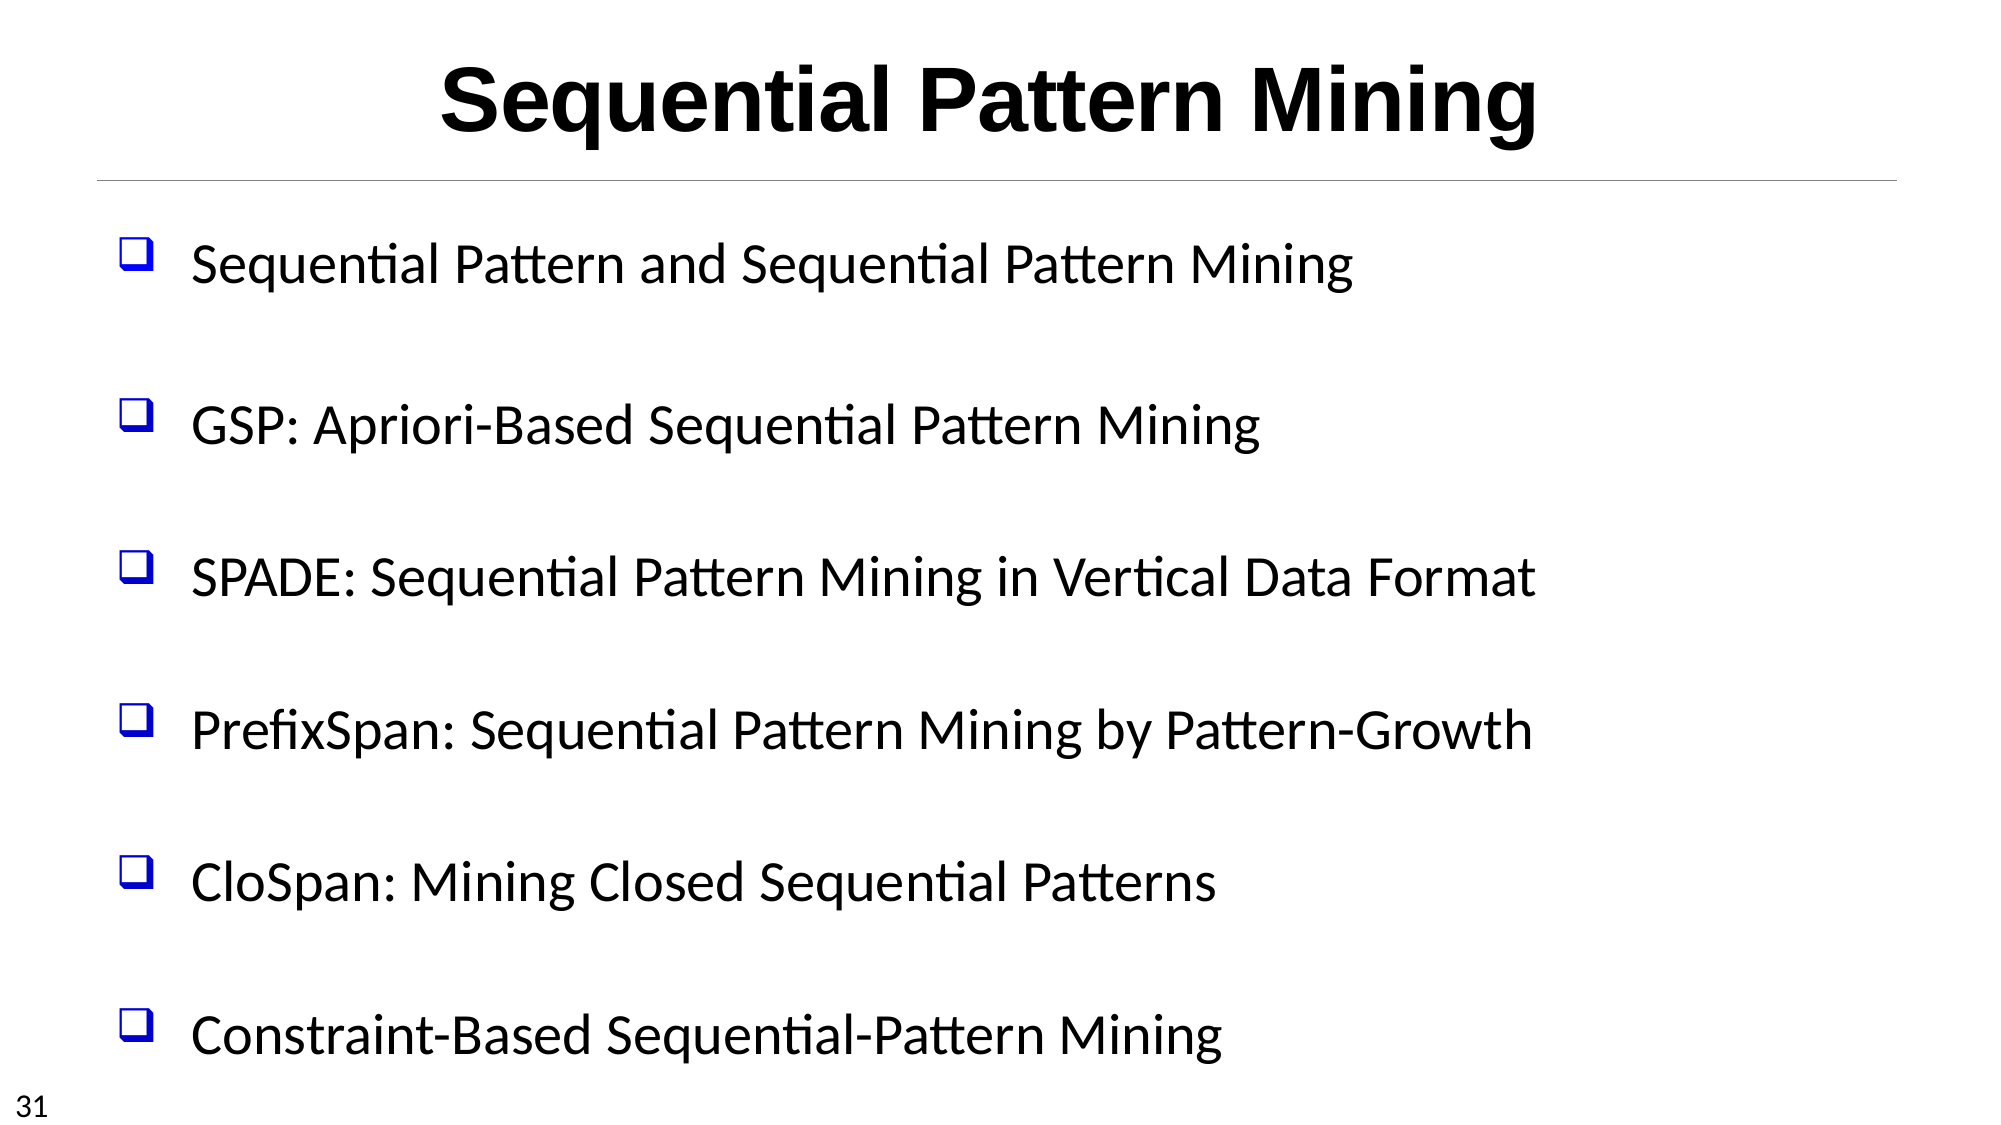

# Sequential Pattern Mining
Sequential Pattern and Sequential Pattern Mining
GSP: Apriori-Based Sequential Pattern Mining
SPADE: Sequential Pattern Mining in Vertical Data Format
PrefixSpan: Sequential Pattern Mining by Pattern-Growth
CloSpan: Mining Closed Sequential Patterns
Constraint-Based Sequential-Pattern Mining